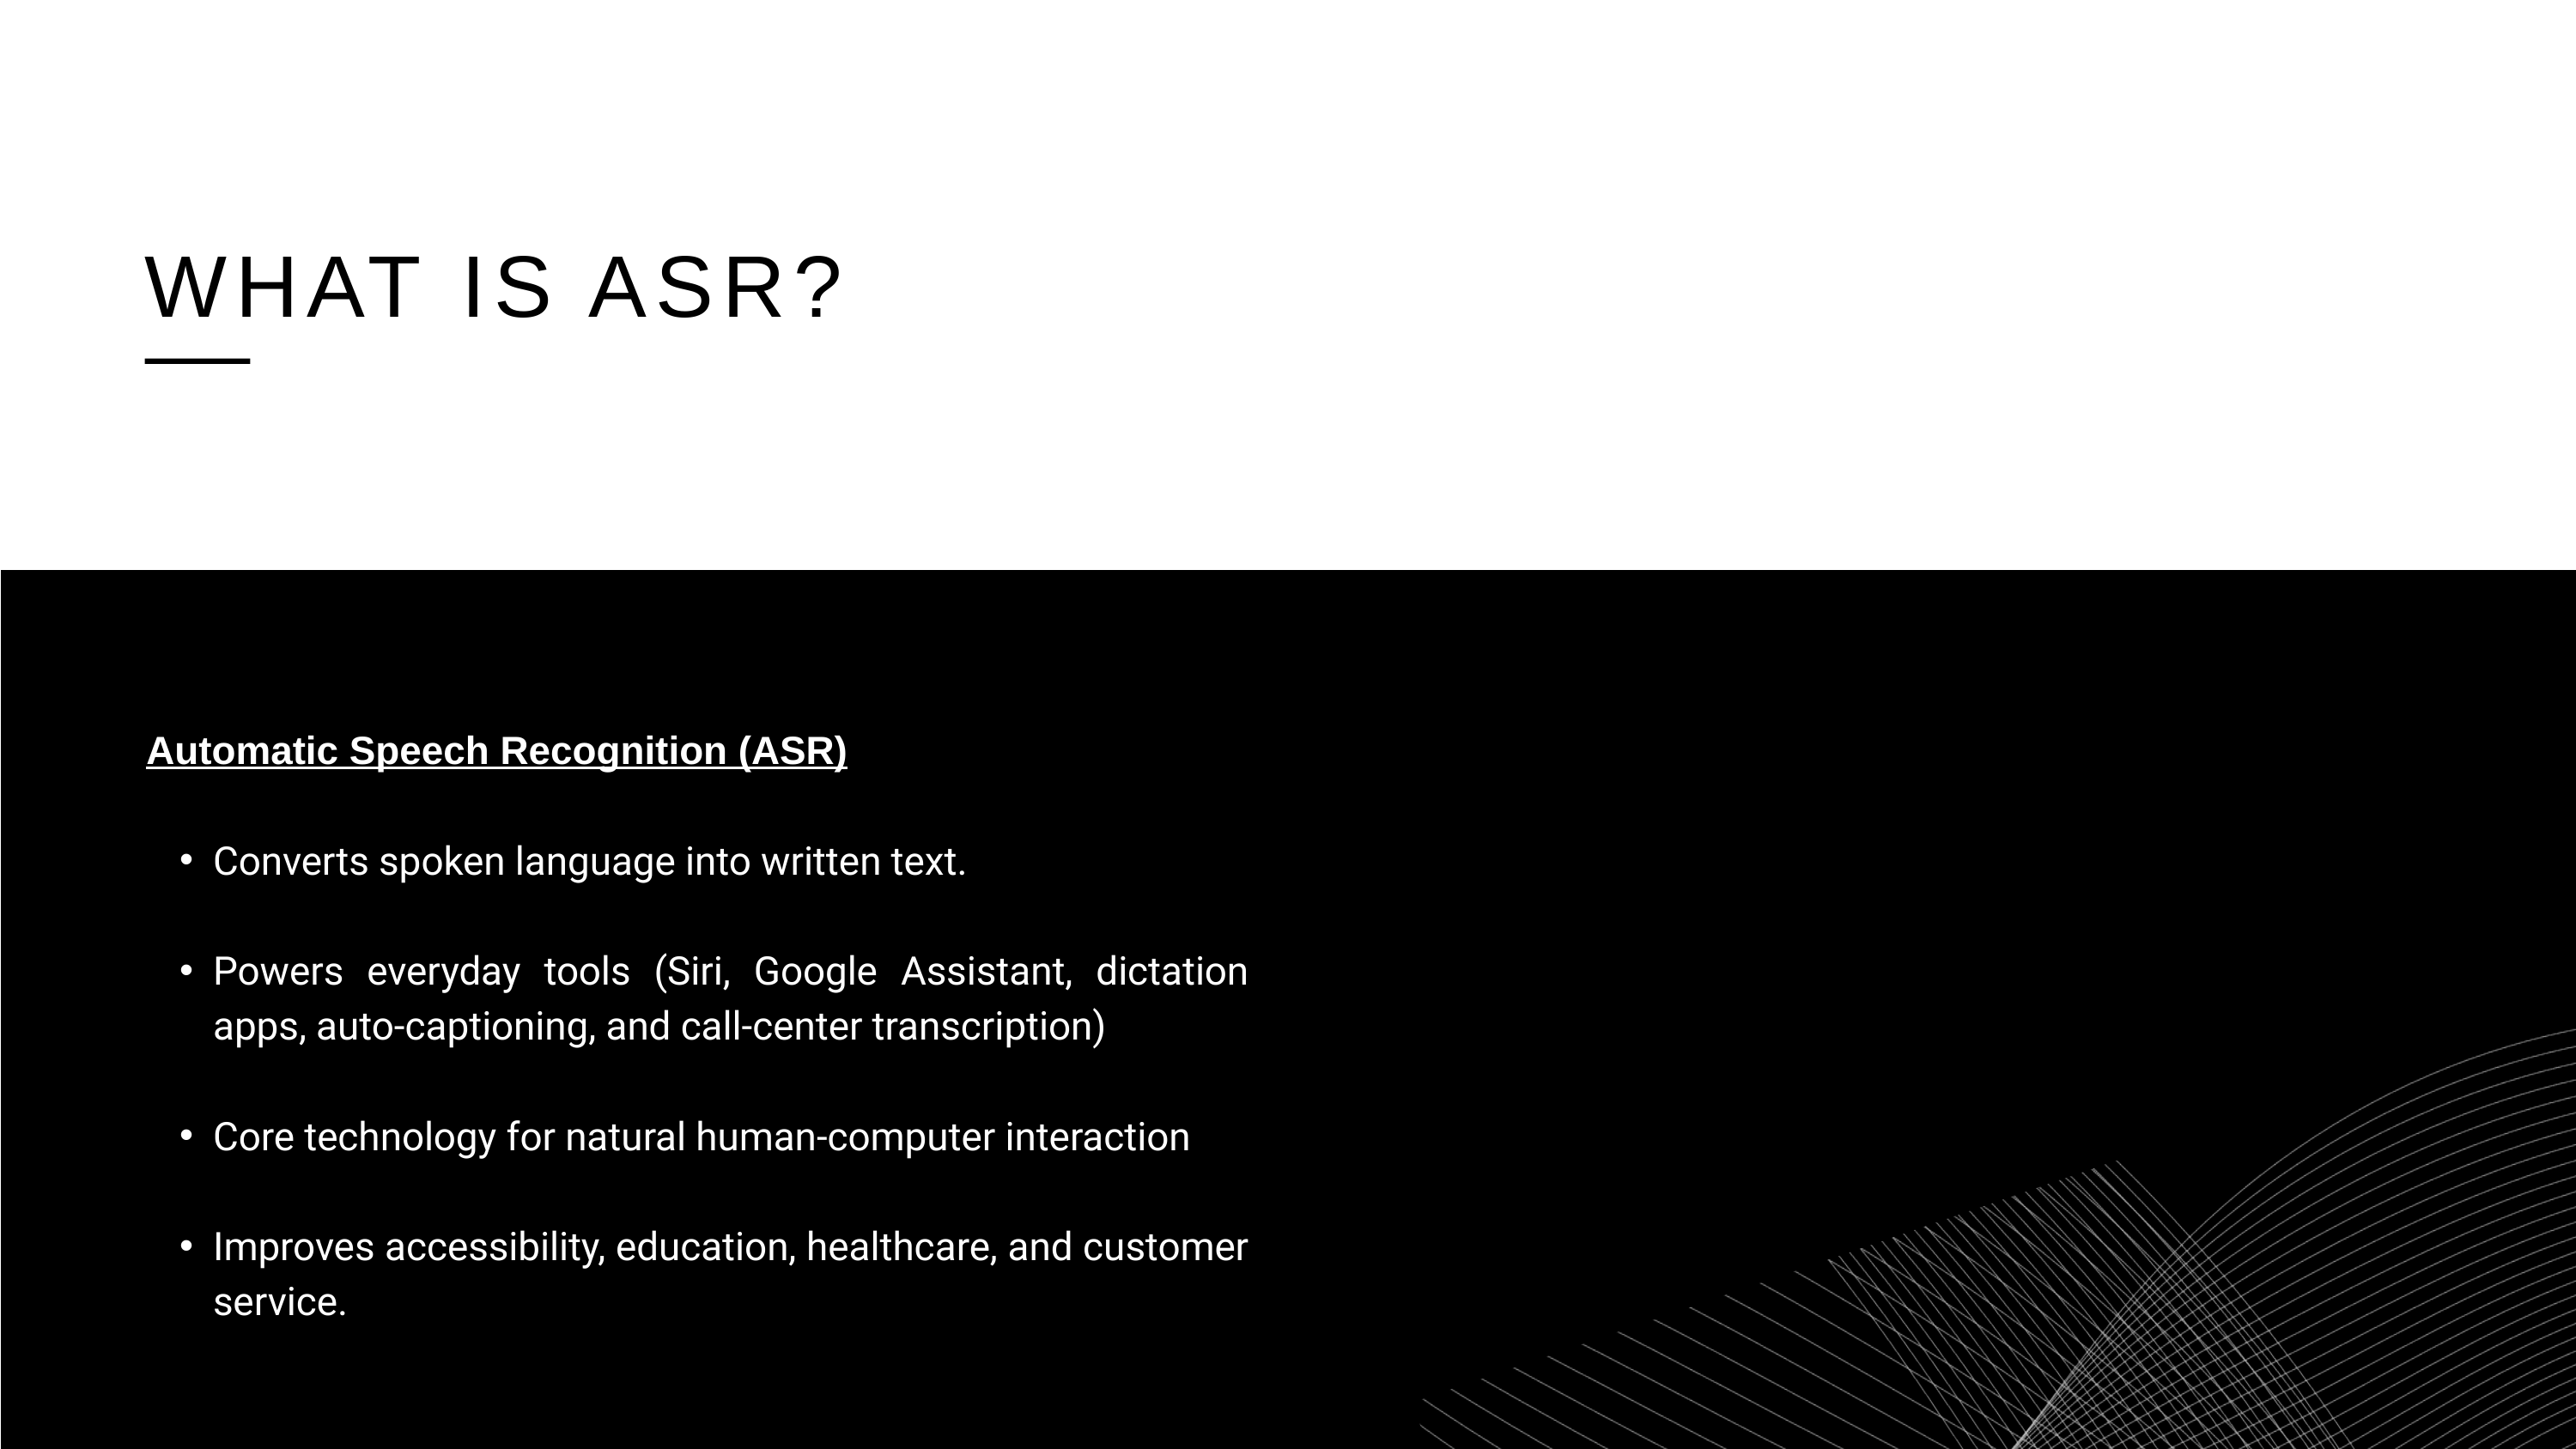

WHAT IS ASR?

Automatic Speech Recognition (ASR)

Converts spoken language into written text.

Powers everyday tools (Siri, Google Assistant, dictation apps, auto-captioning, and call-center transcription)

Core technology for natural human-computer interaction

Improves accessibility, education, healthcare, and customer service.